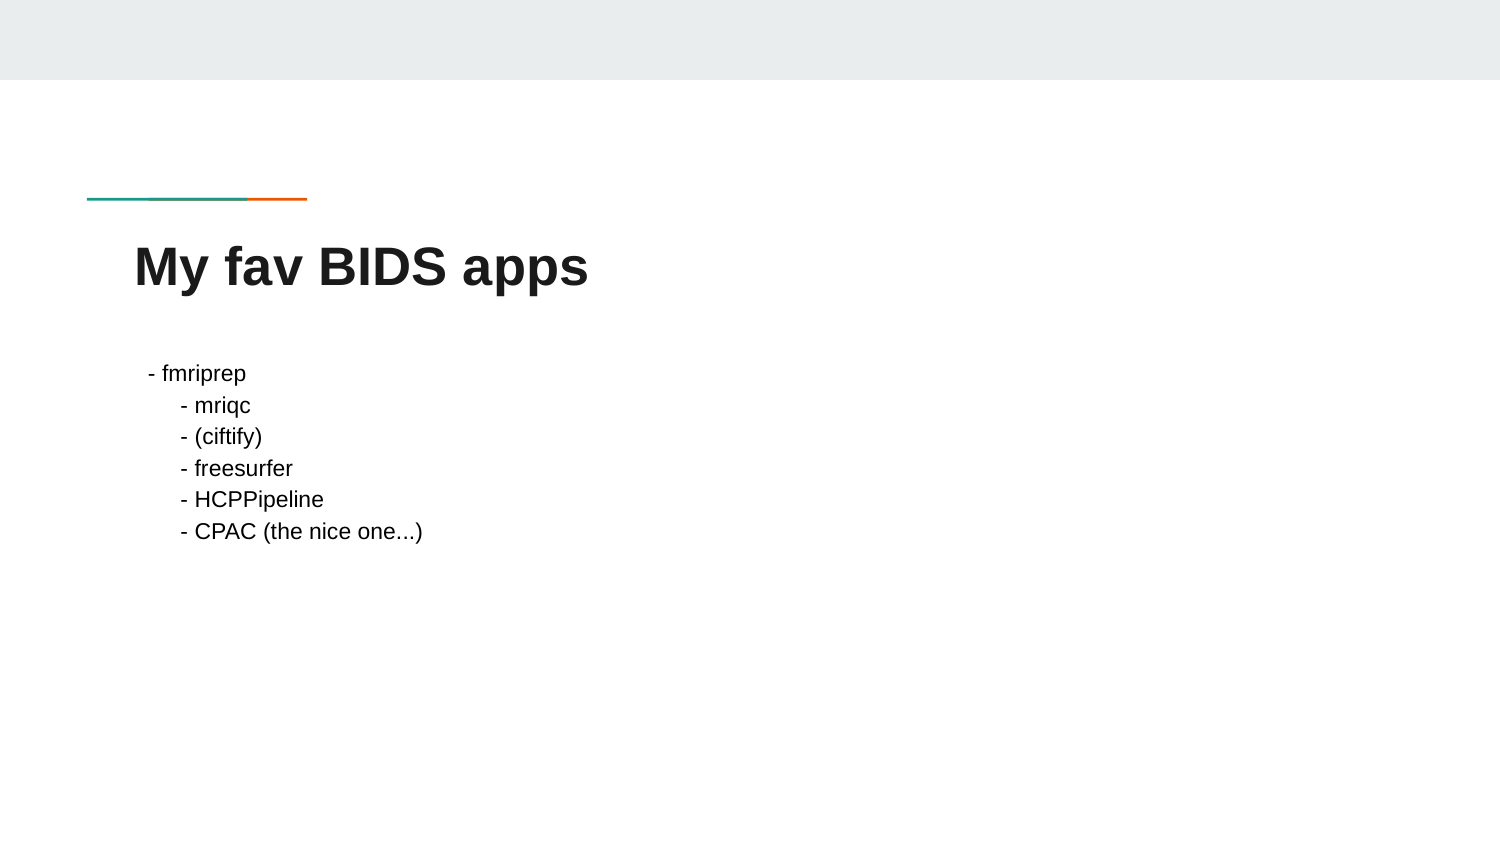

# My fav BIDS apps
 - fmriprep
      - mriqc
      - (ciftify)
      - freesurfer
      - HCPPipeline
      - CPAC (the nice one...)